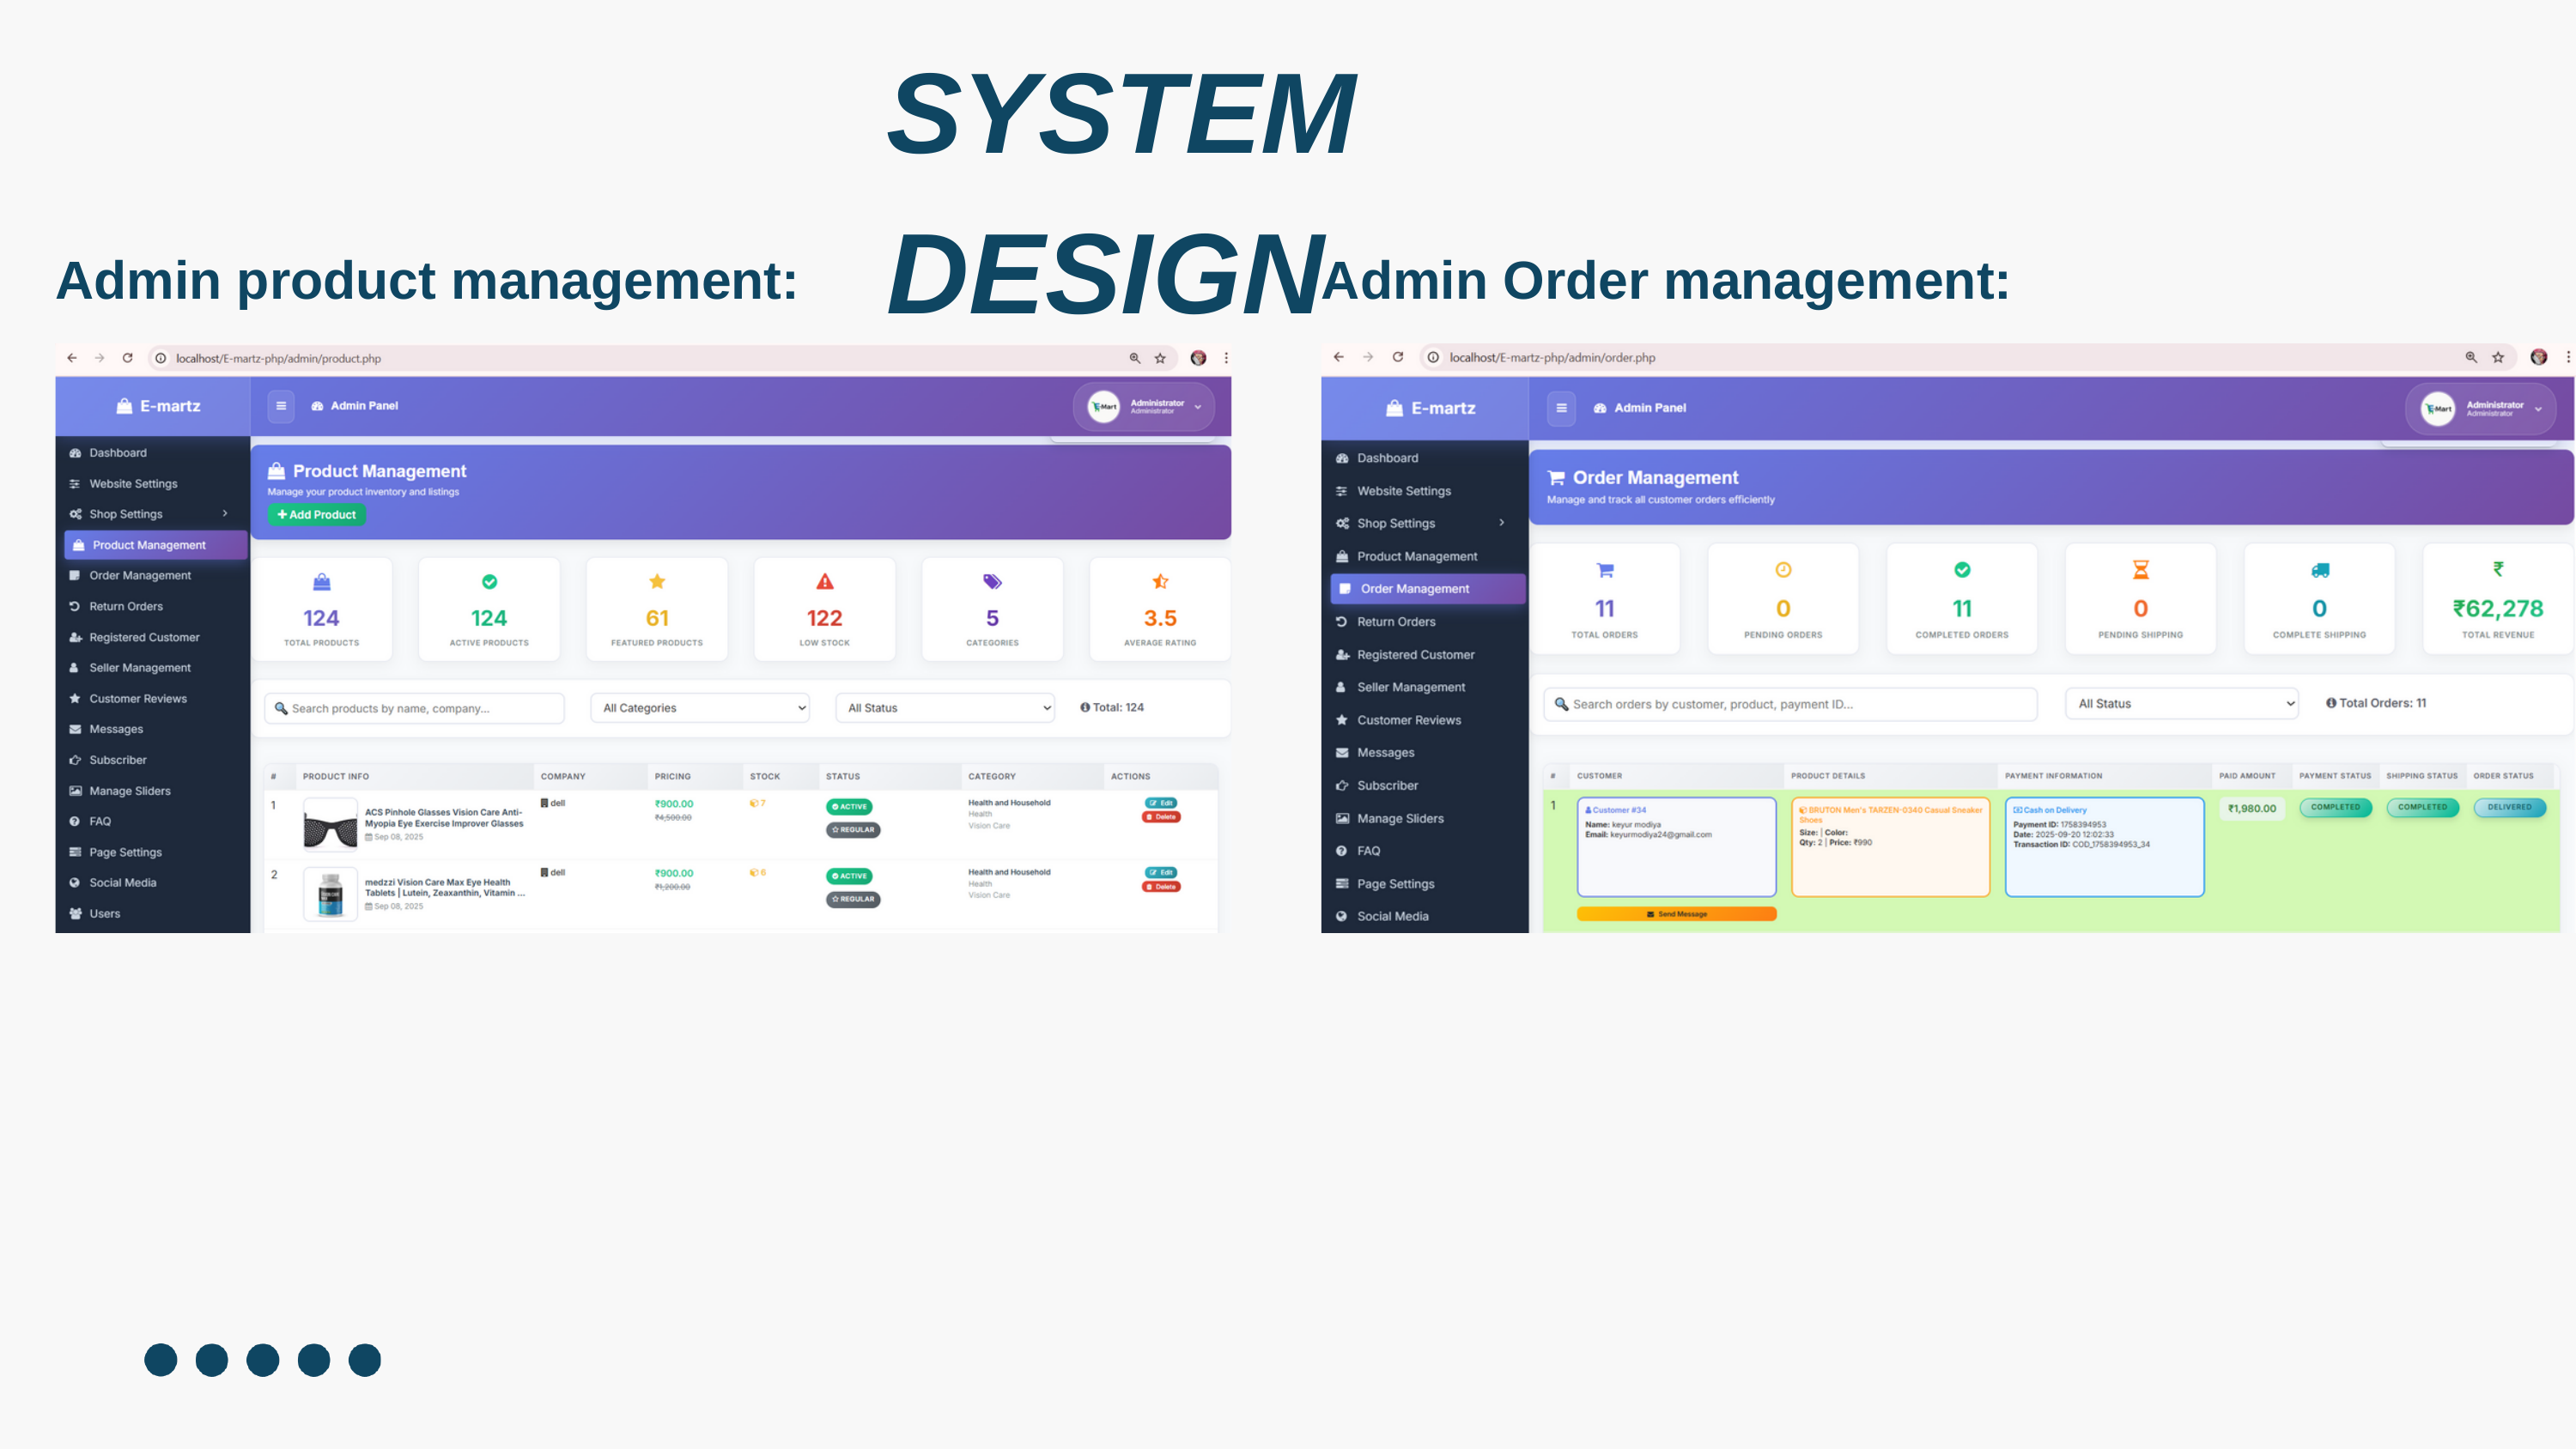

SYSTEM DESIGN
Admin product management:
Admin Order management: